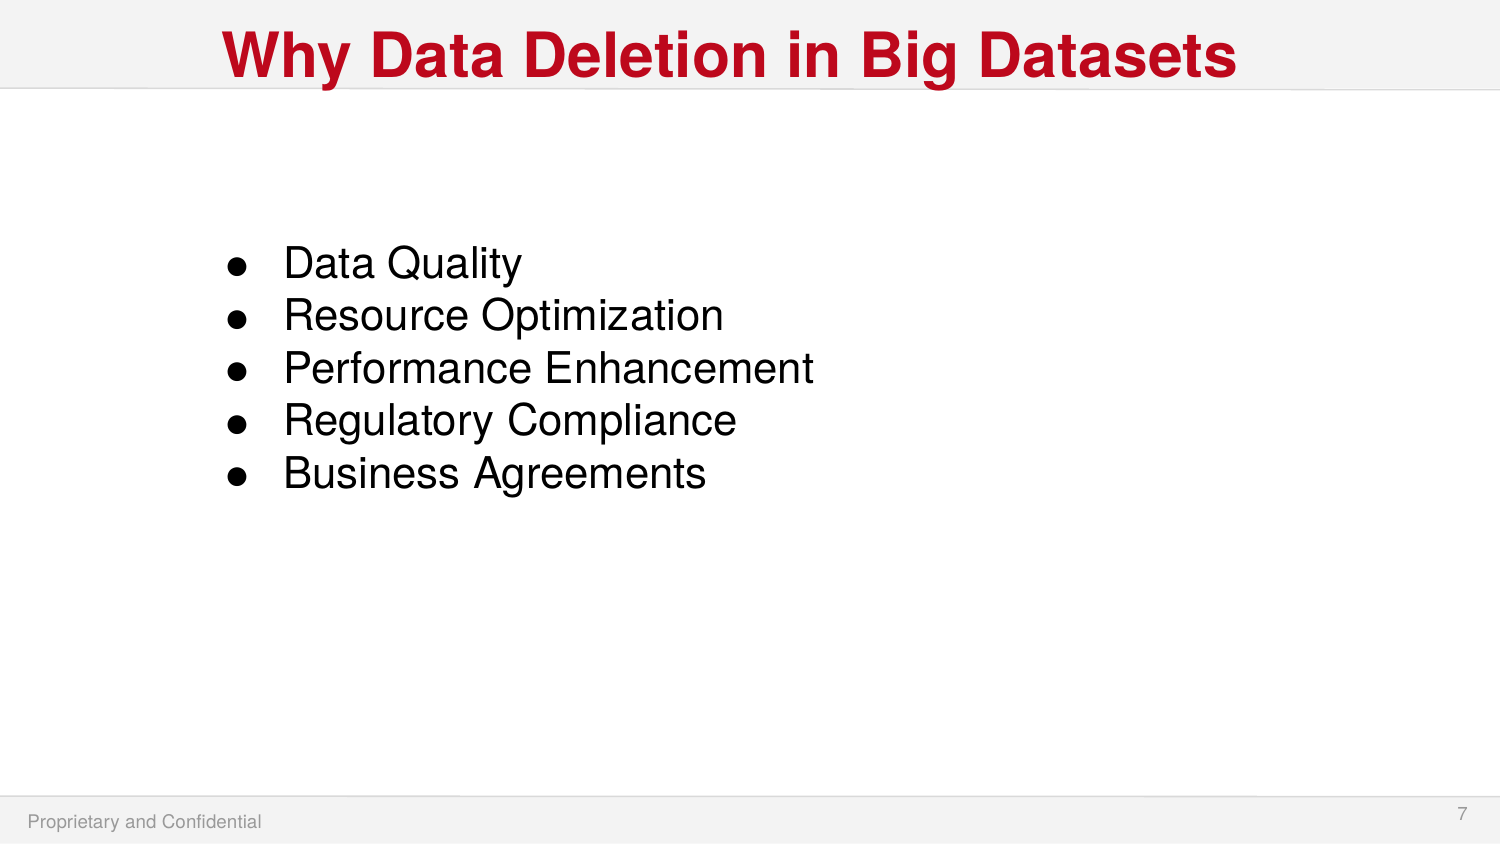

Why Data Deletion in Big Datasets

Data Quality
Resource Optimization
Performance Enhancement
Regulatory Compliance
Business Agreements
7